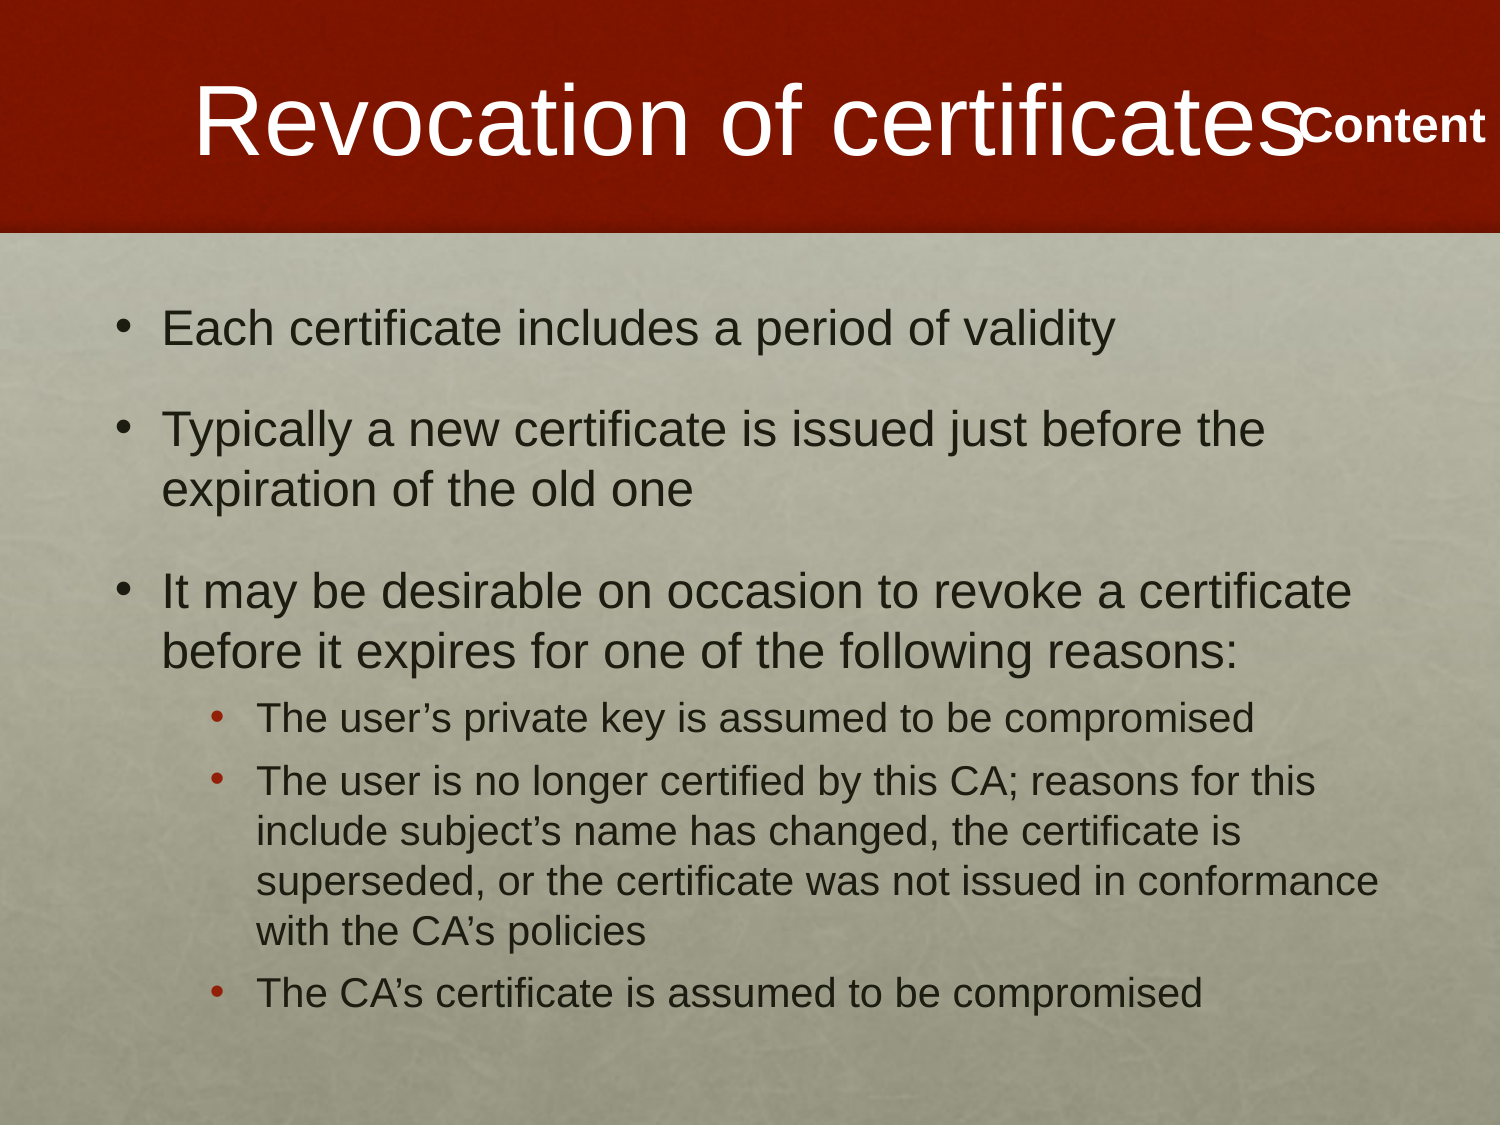

# Revocation of certificates
Each certificate includes a period of validity
Typically a new certificate is issued just before the expiration of the old one
It may be desirable on occasion to revoke a certificate before it expires for one of the following reasons:
The user’s private key is assumed to be compromised
The user is no longer certified by this CA; reasons for this include subject’s name has changed, the certificate is superseded, or the certificate was not issued in conformance with the CA’s policies
The CA’s certificate is assumed to be compromised